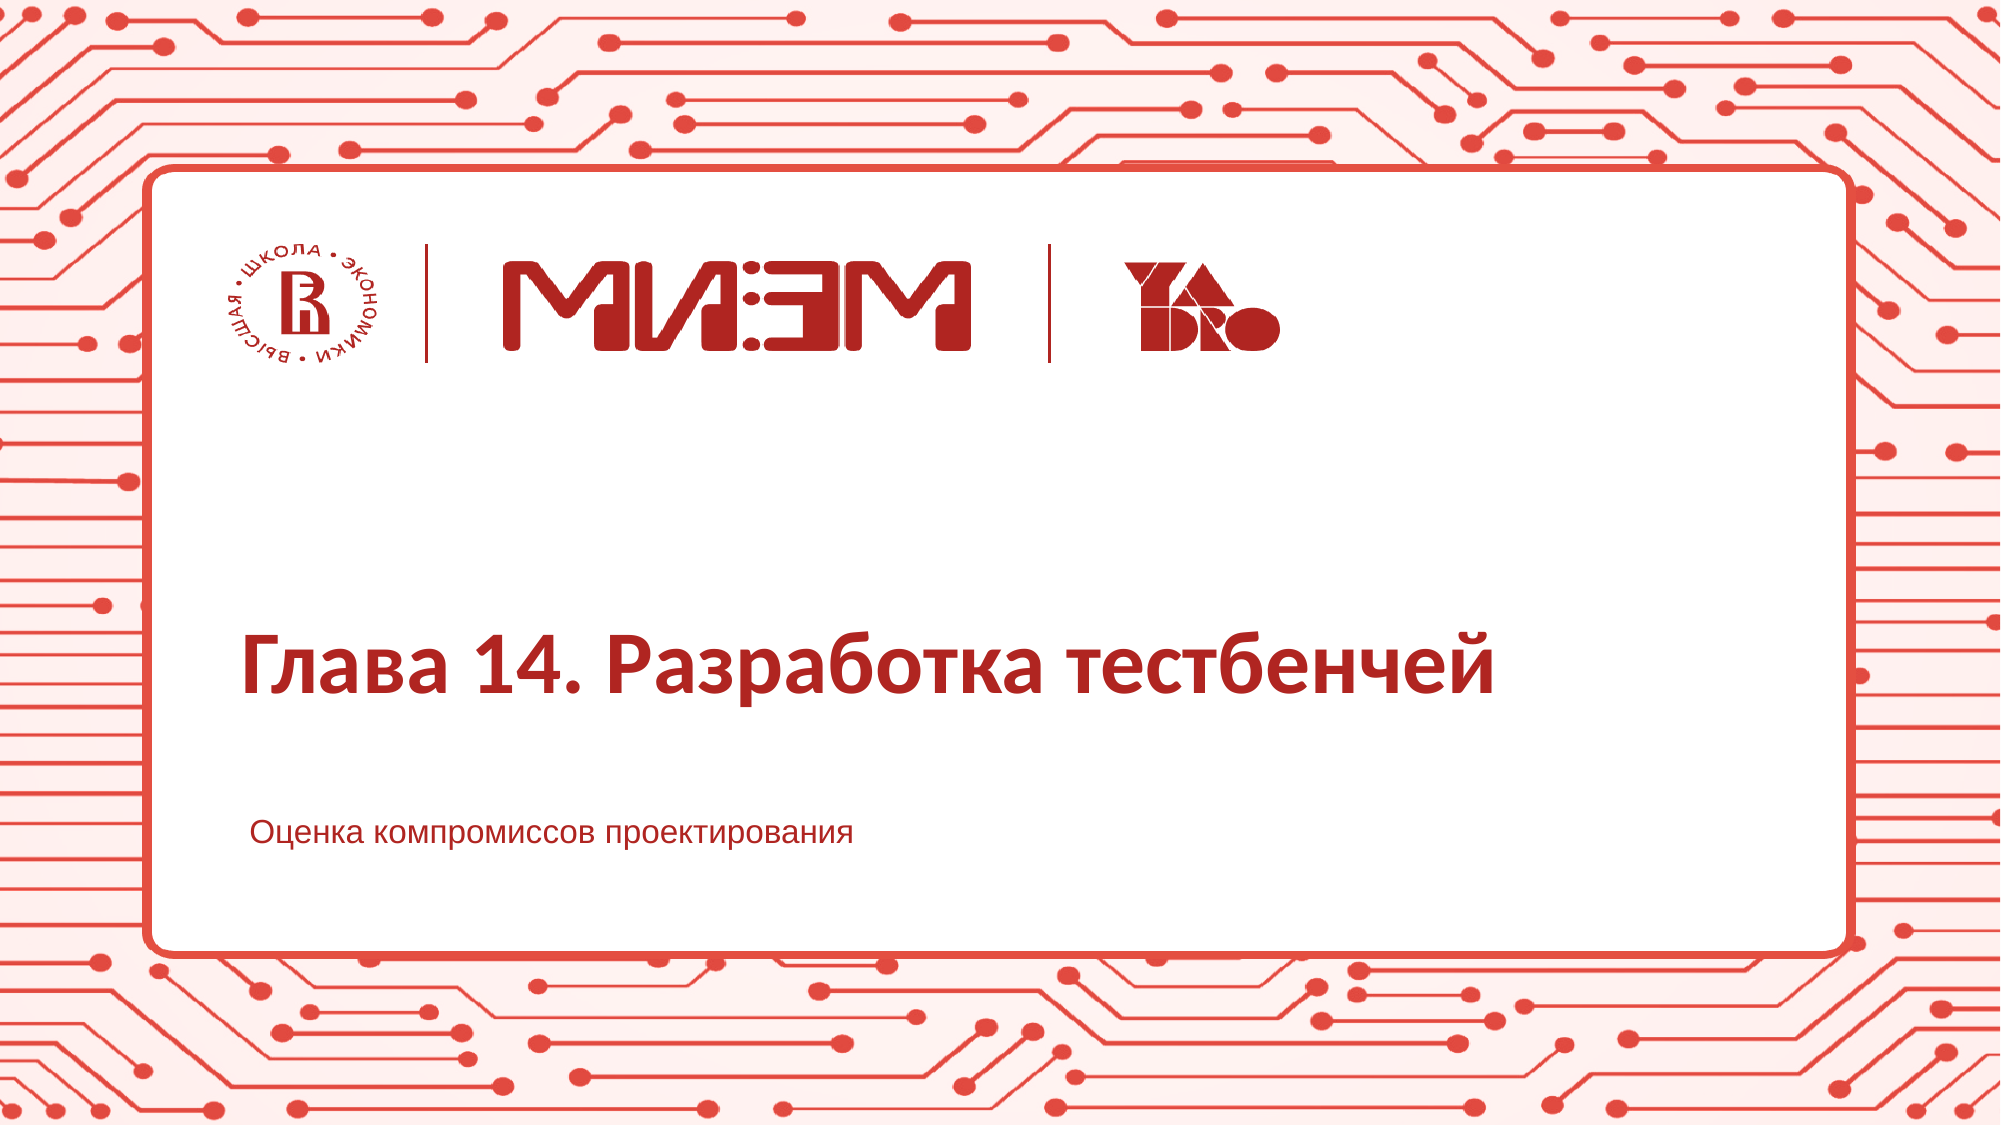

# Глава 14. Разработка тестбенчей
Оценка компромиссов проектирования